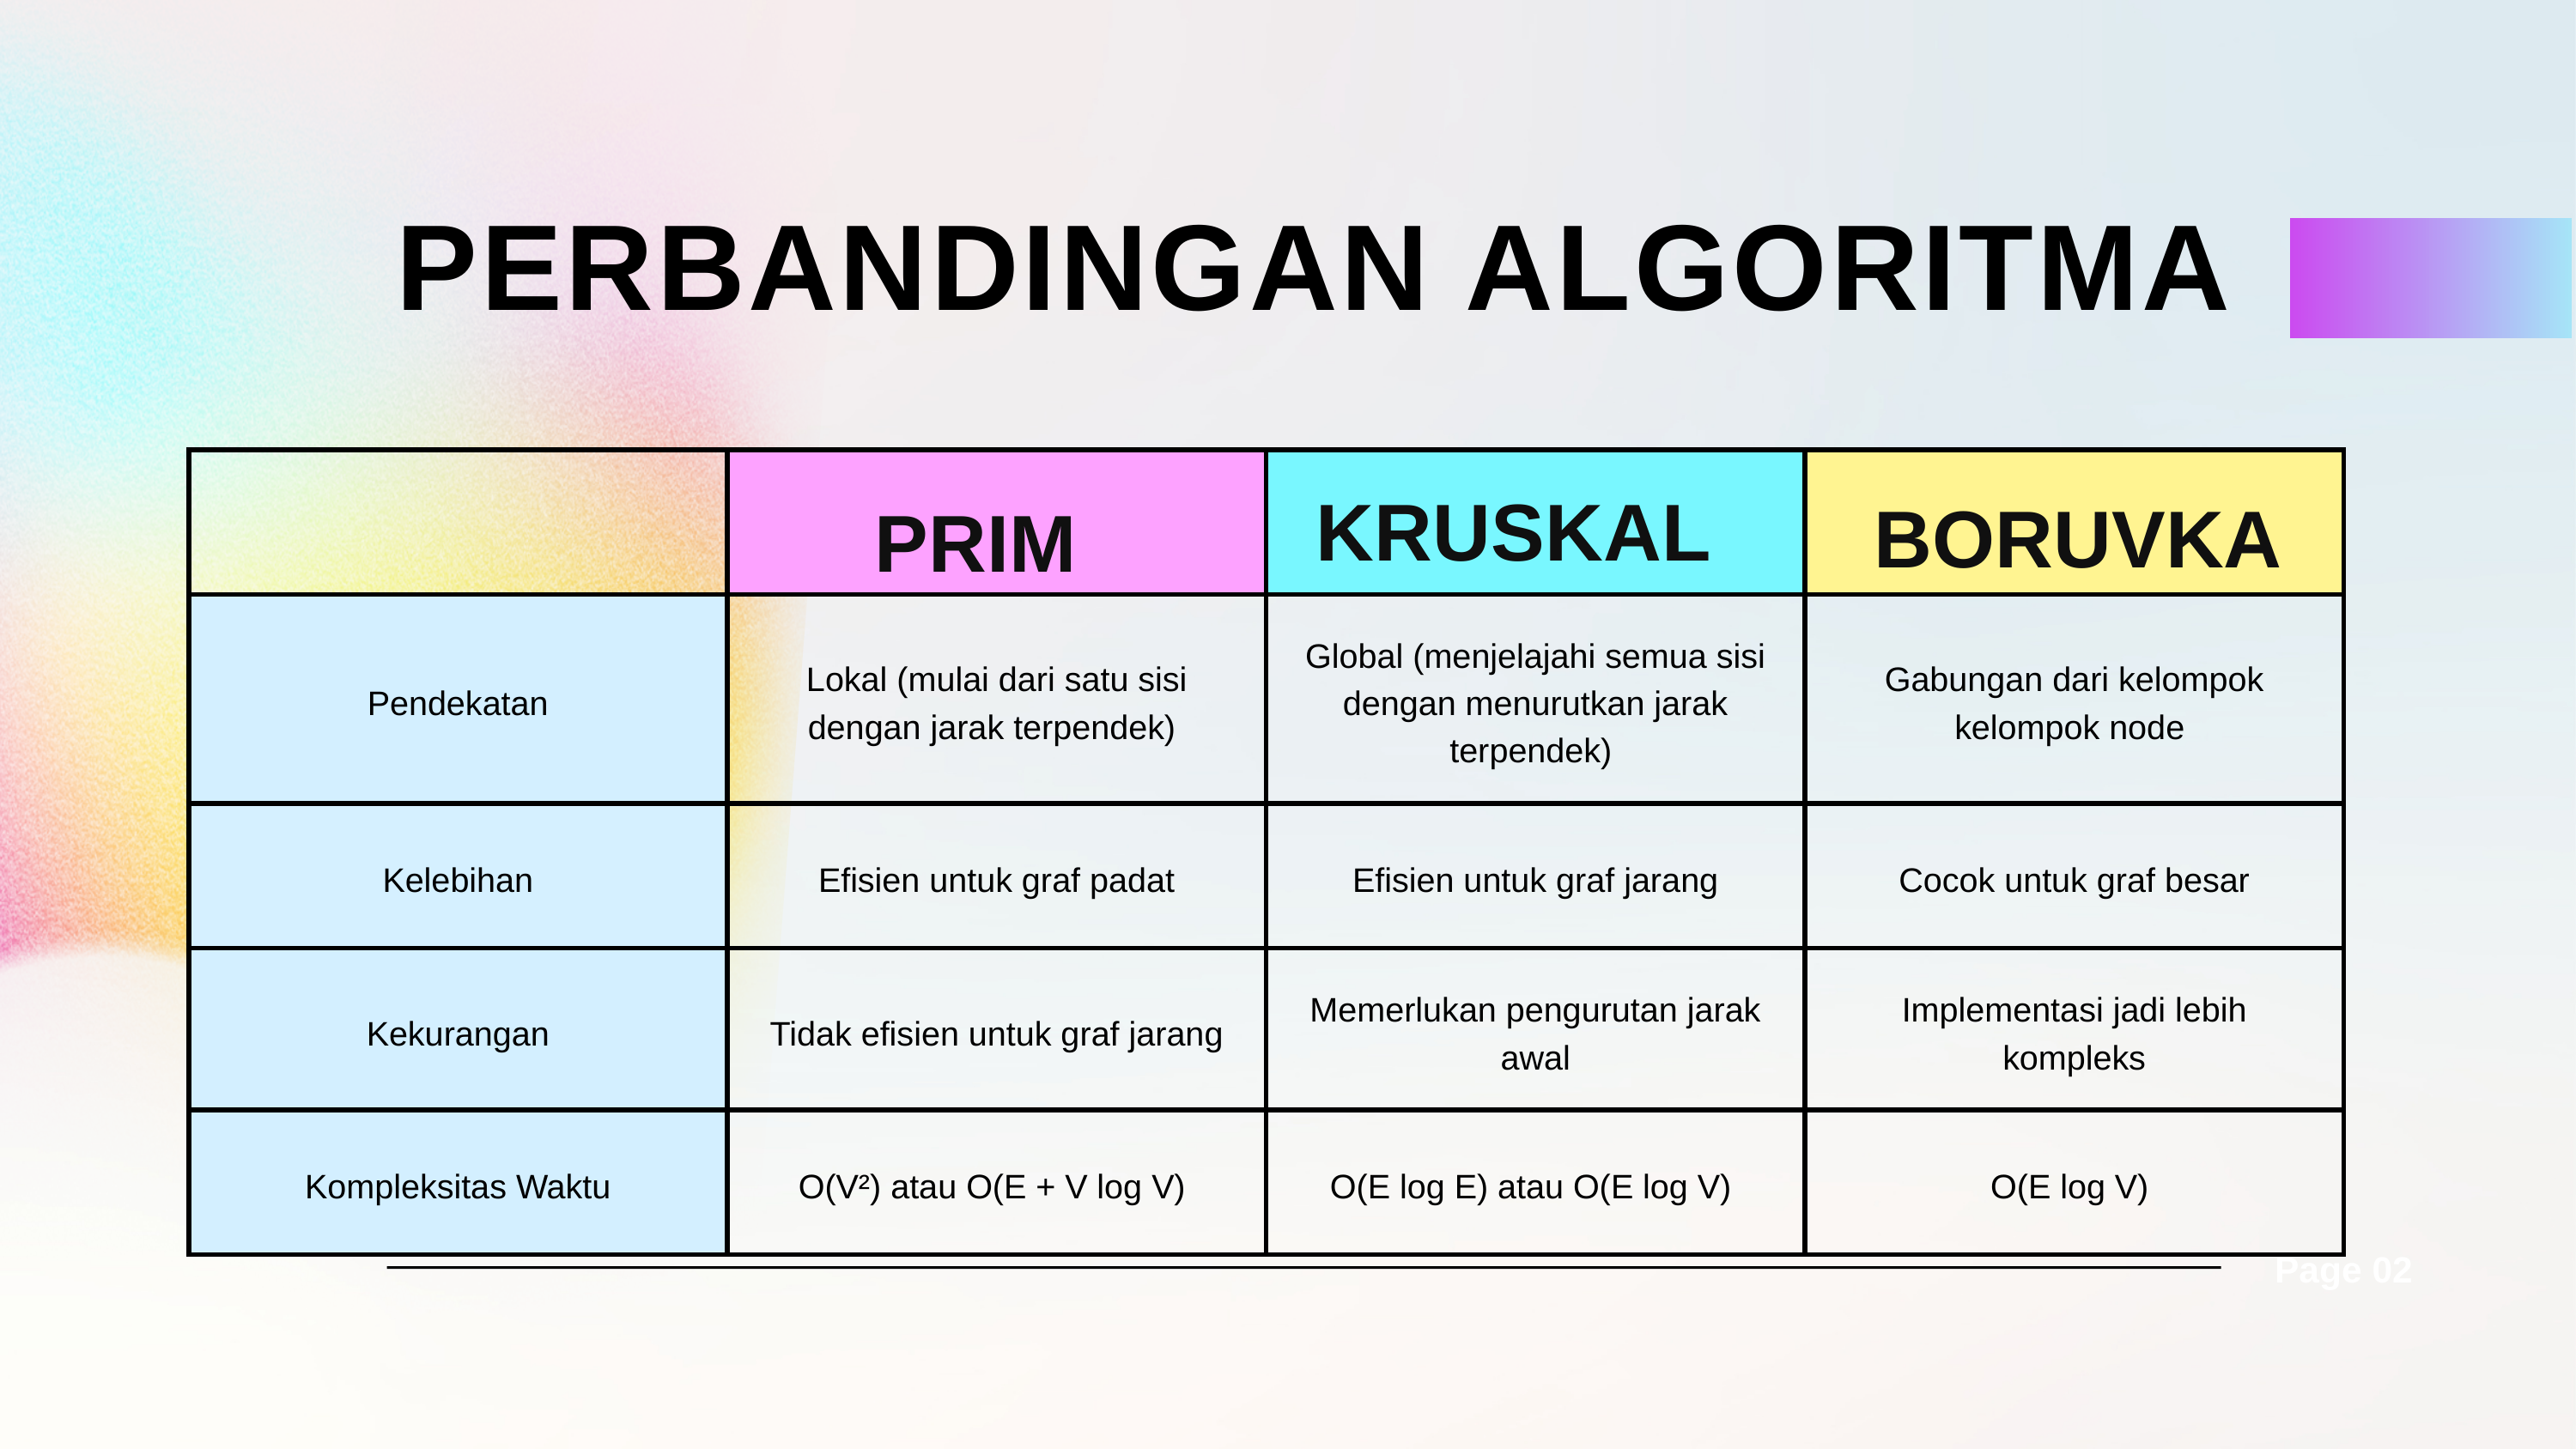

PERBANDINGAN ALGORITMA

|  |  |  |  |
| --- | --- | --- | --- |
| Pendekatan | Lokal (mulai dari satu sisi dengan jarak terpendek) | Global (menjelajahi semua sisi dengan menurutkan jarak terpendek) | Gabungan dari kelompok kelompok node |
| Kelebihan | Efisien untuk graf padat | Efisien untuk graf jarang | Cocok untuk graf besar |
| Kekurangan | Tidak efisien untuk graf jarang | Memerlukan pengurutan jarak awal | Implementasi jadi lebih kompleks |
| Kompleksitas Waktu | O(V²) atau O(E + V log V) | O(E log E) atau O(E log V) | O(E log V) |
KRUSKAL
BORUVKA
PRIM

global
Page 02